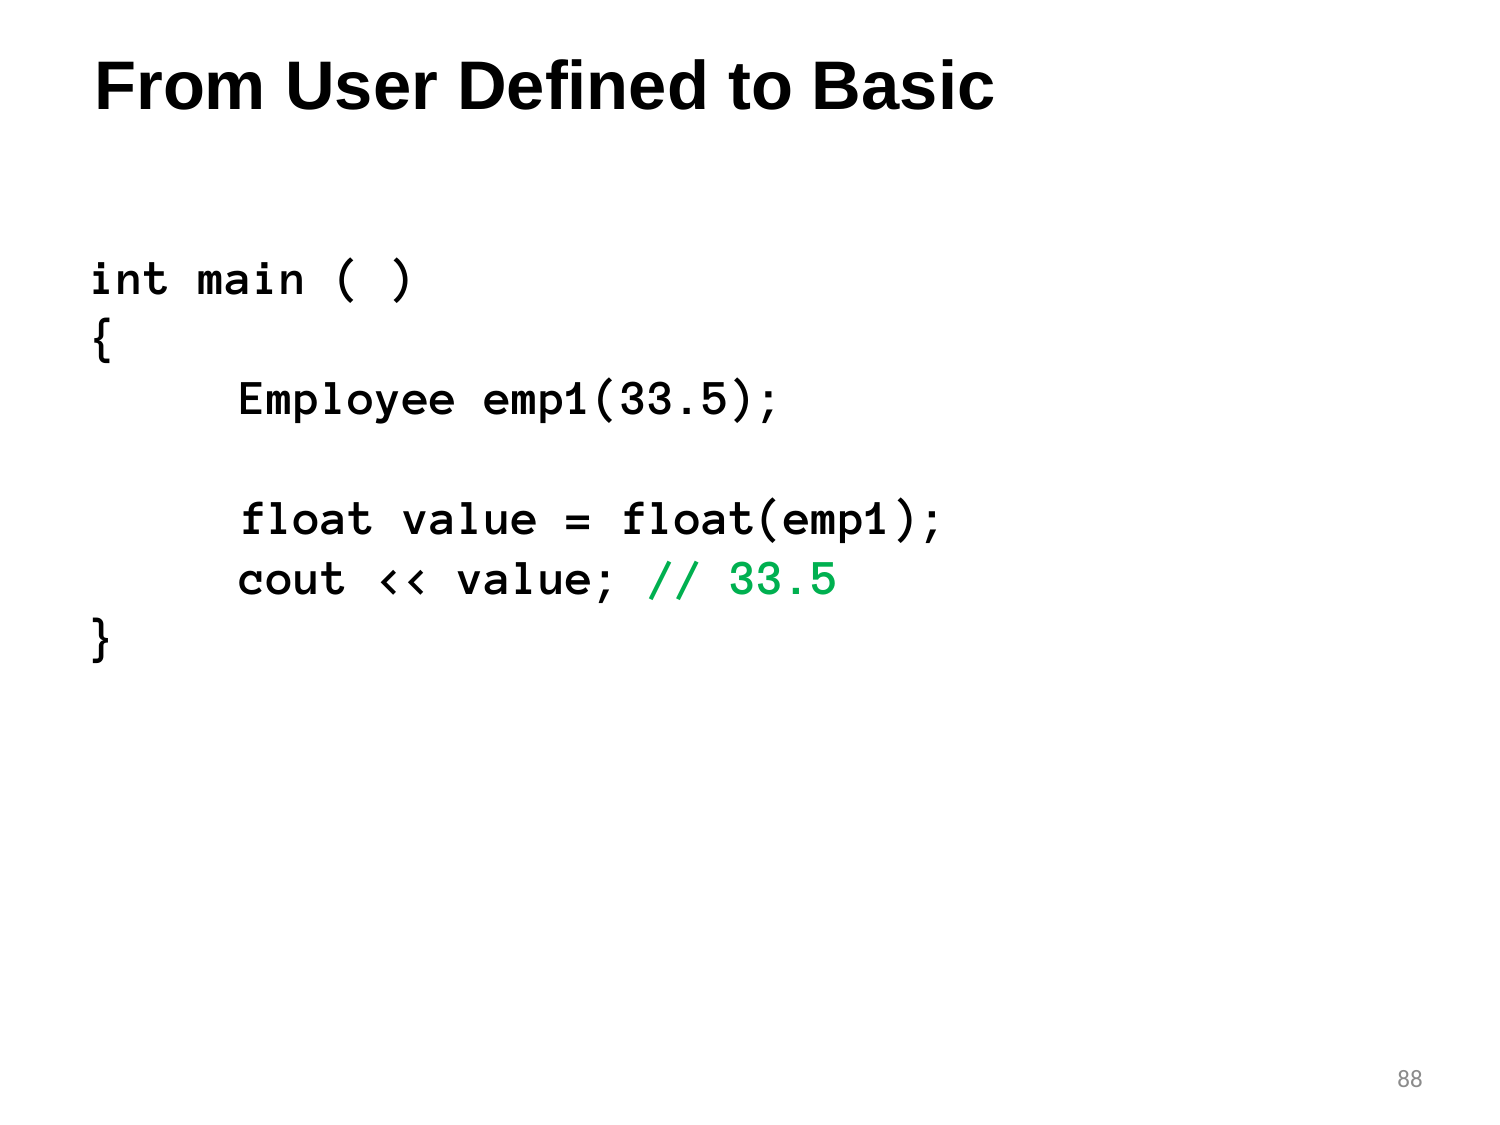

# From User Defined to Basic
int main ( )
{
	Employee emp1(33.5);

	float value = float(emp1);
	cout << value; // 33.5
}

88